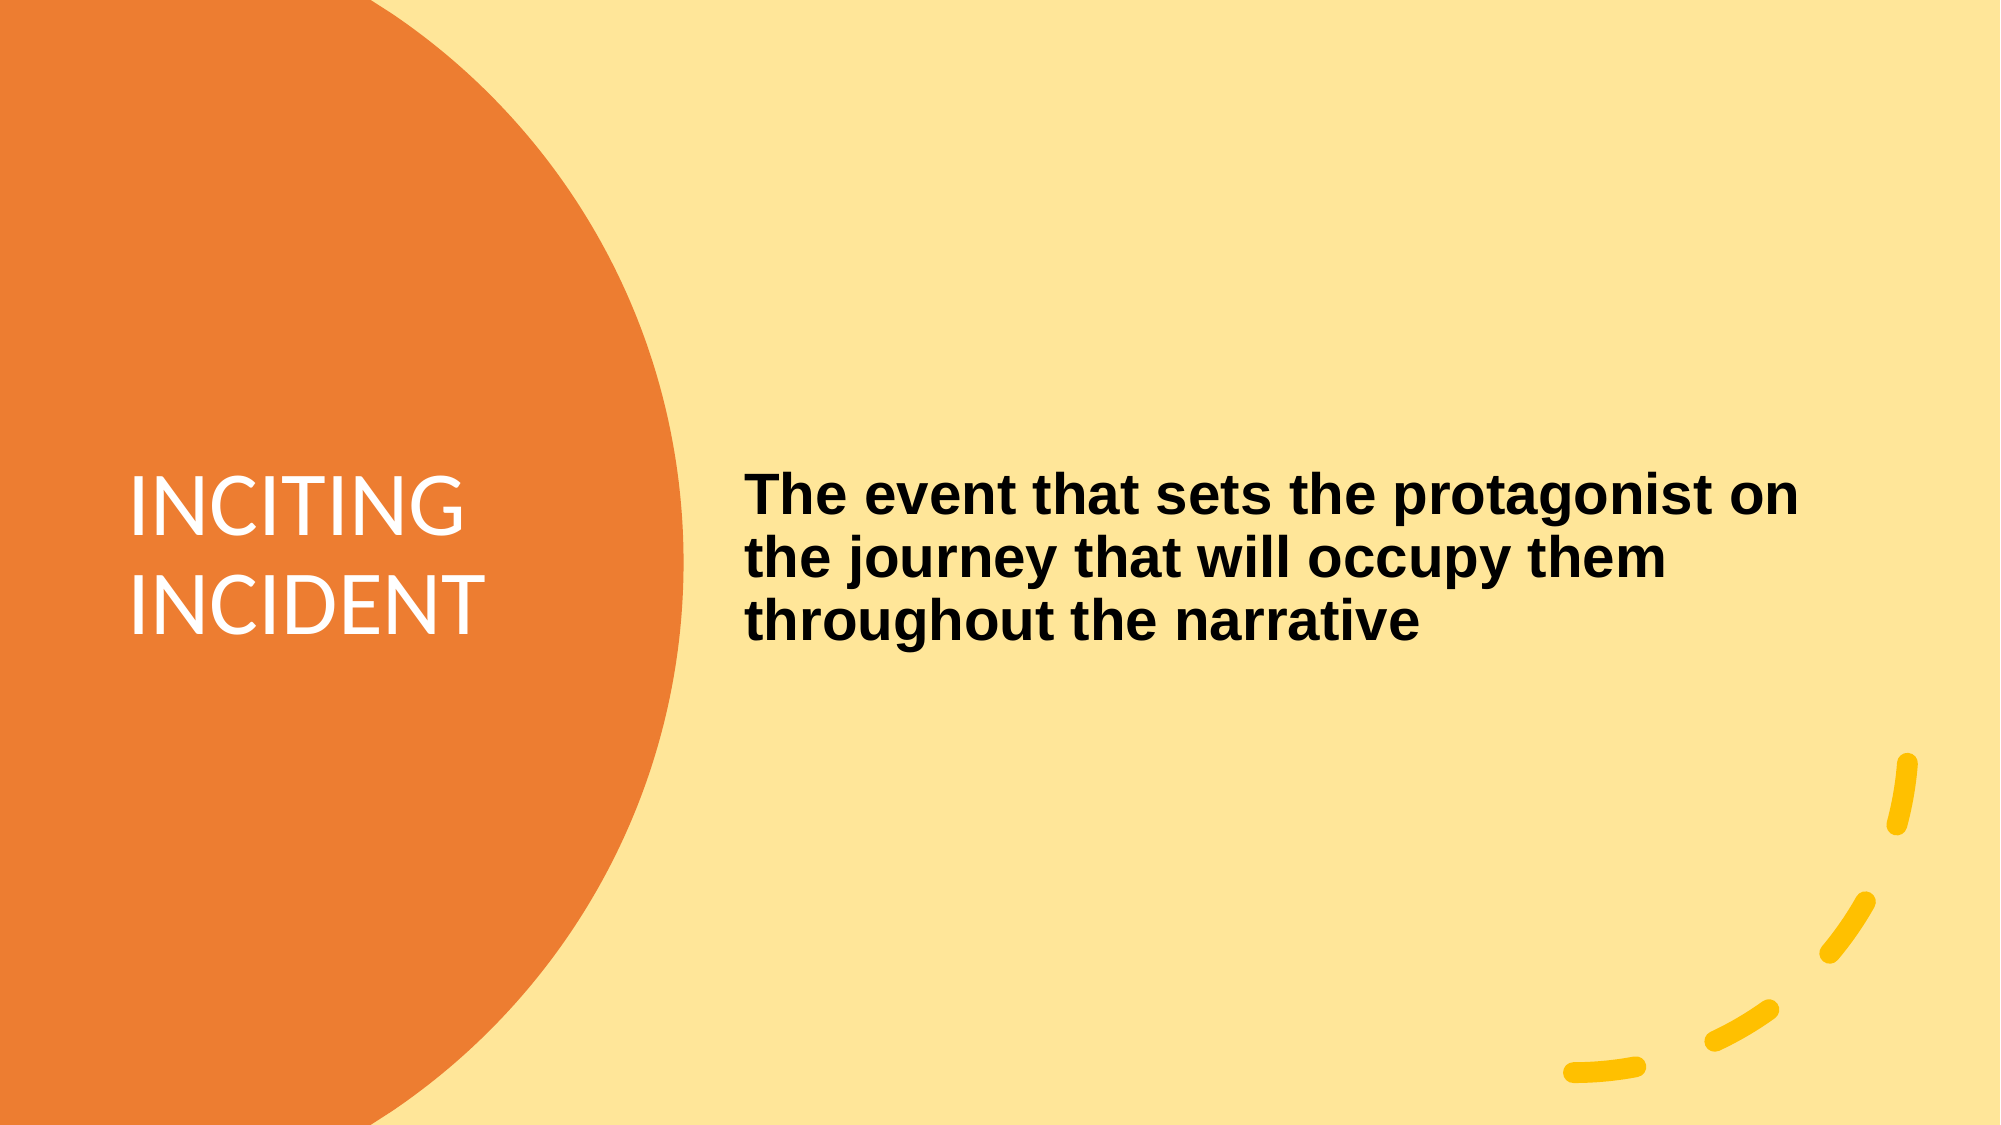

The event that sets the protagonist on the journey that will occupy them throughout the narrative

# Inciting incident